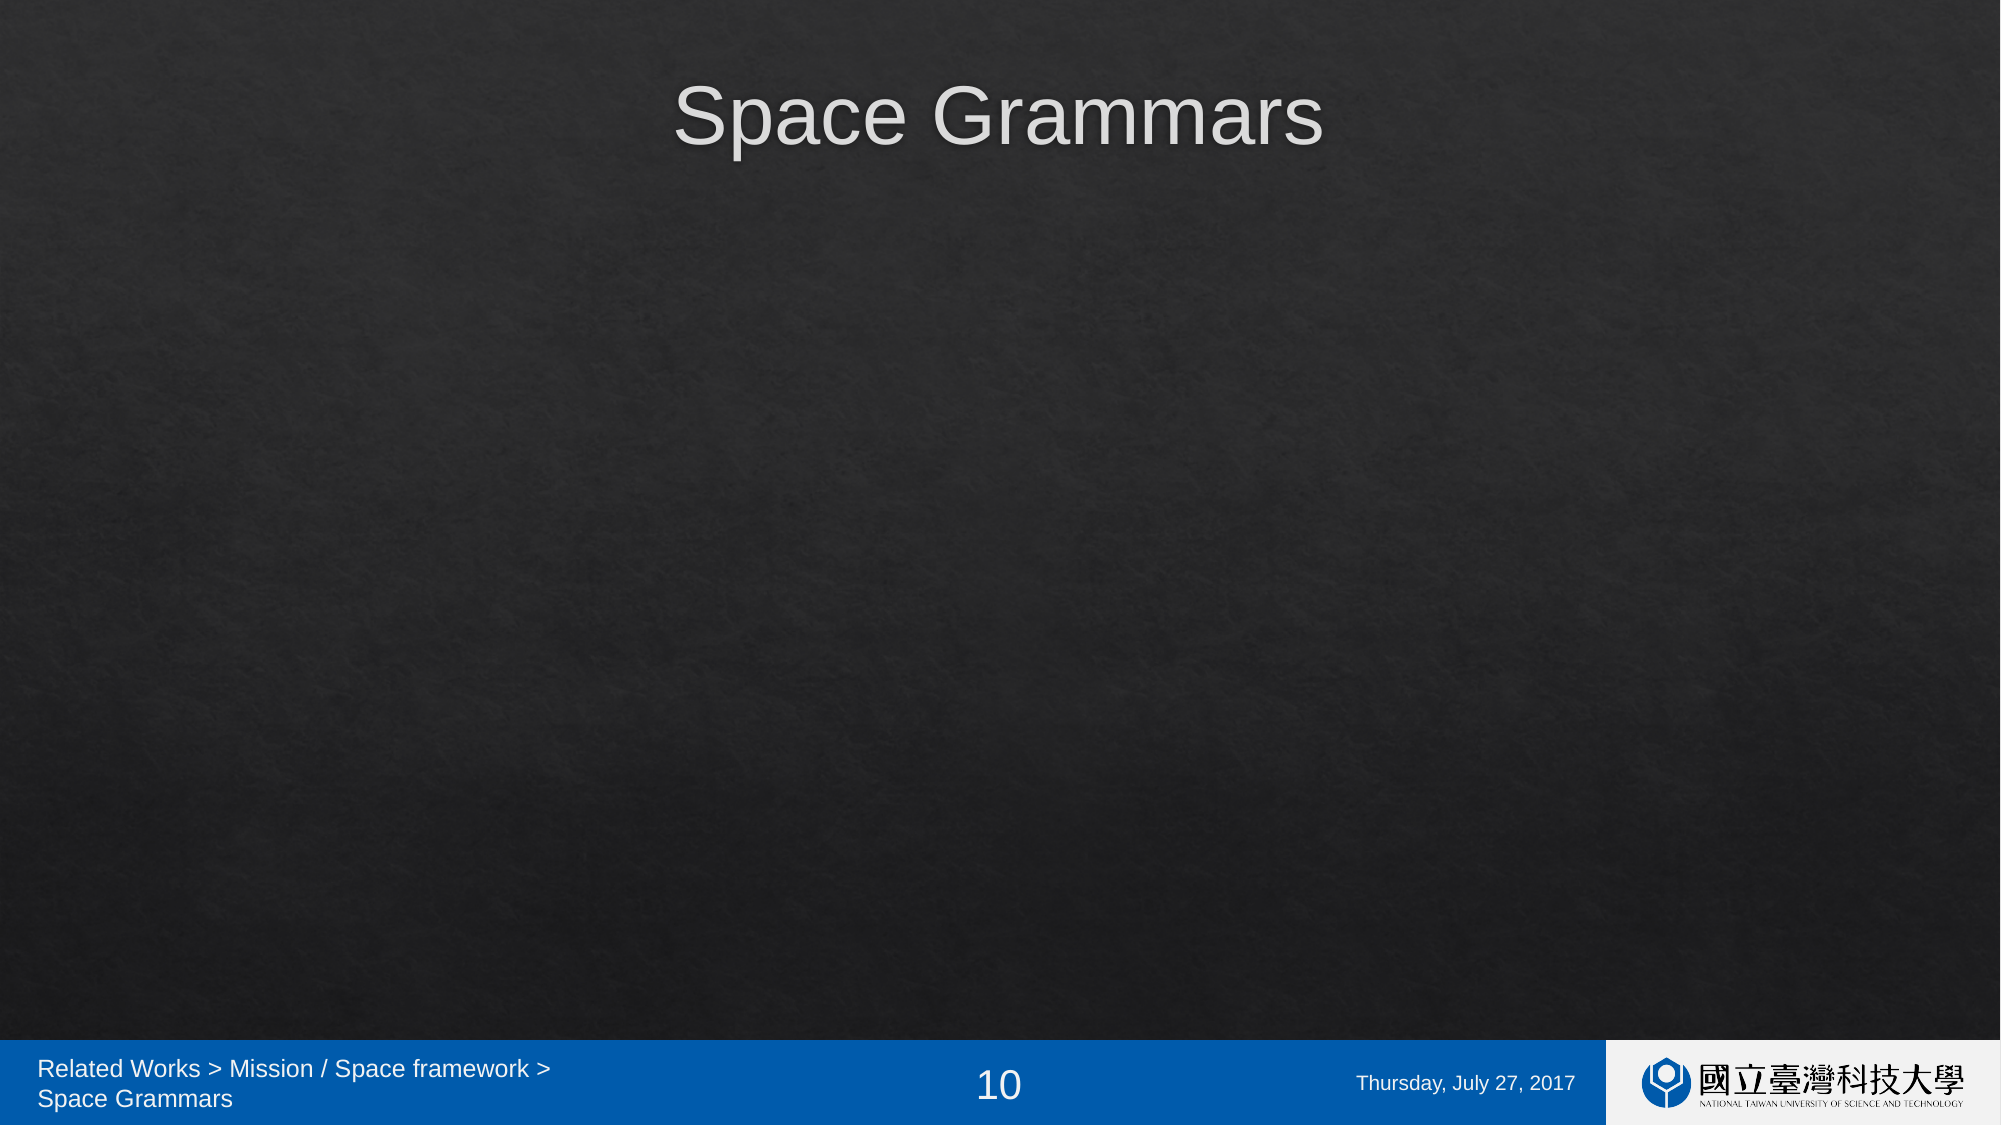

# Space Grammars

Related Works > Mission / Space framework >
Space Grammars
Thursday, July 27, 2017
10